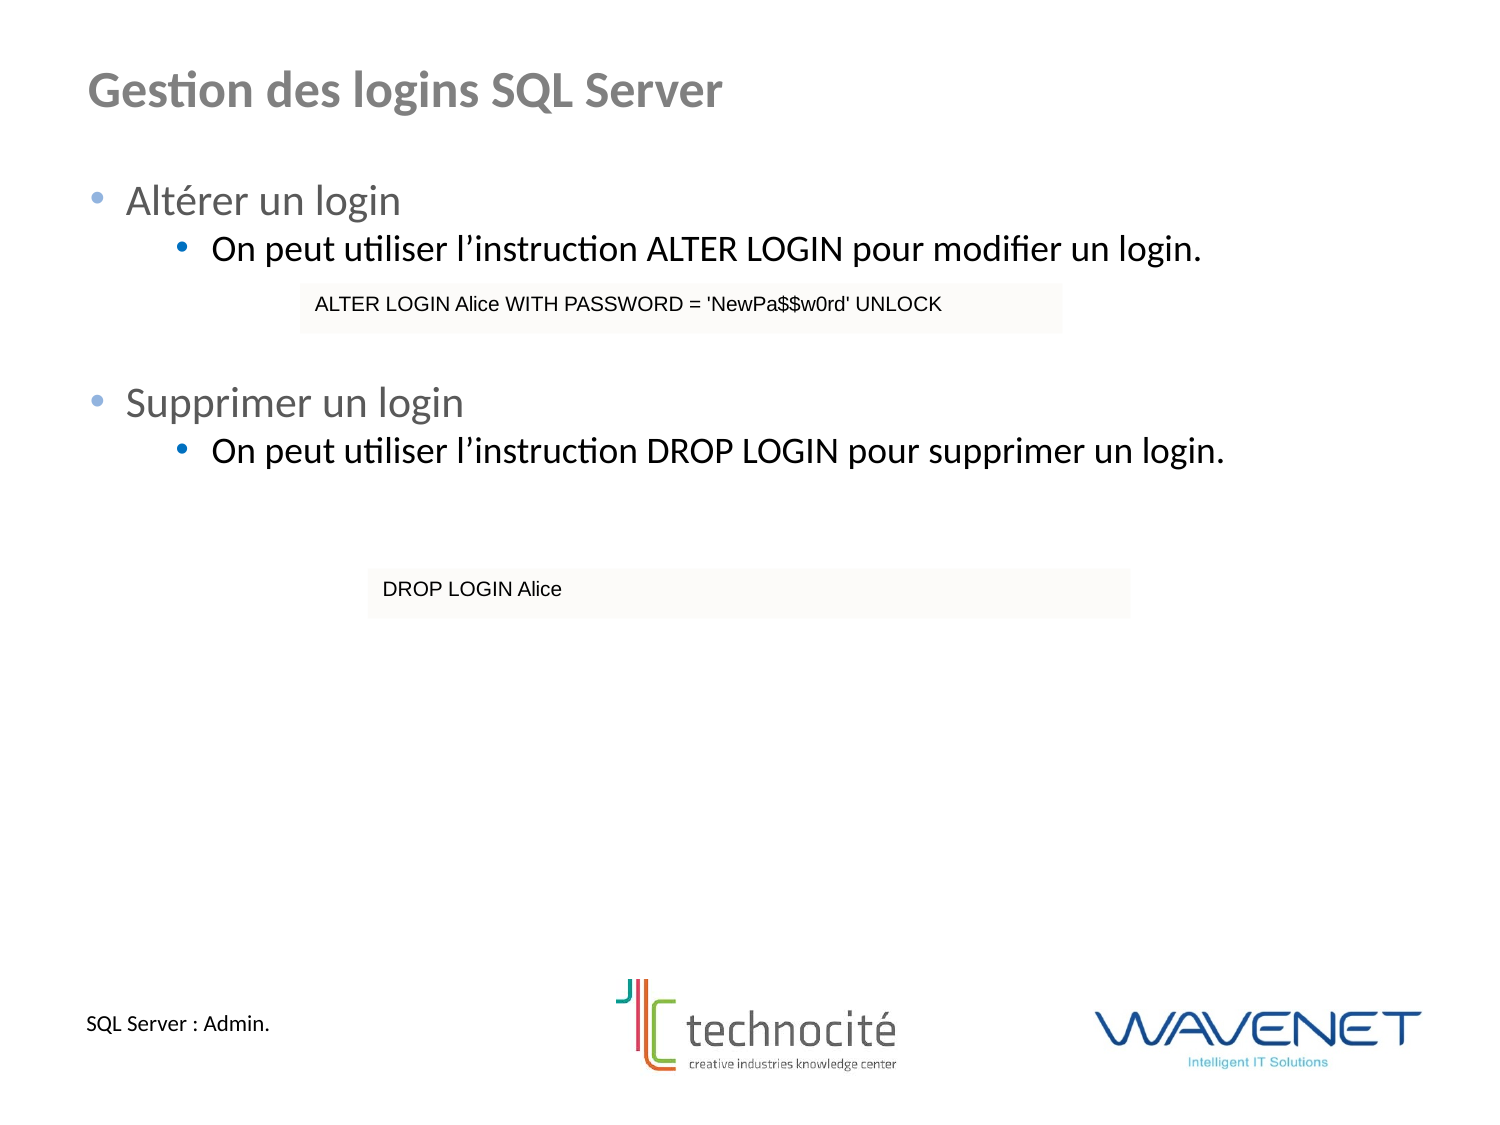

Gestion des logins SQL Server
Altérer un login
On peut utiliser l’instruction ALTER LOGIN pour modifier un login.

Supprimer un login
On peut utiliser l’instruction DROP LOGIN pour supprimer un login.
ALTER LOGIN Alice WITH PASSWORD = 'NewPa$$w0rd' UNLOCK
DROP LOGIN Alice
SQL Server : Admin.